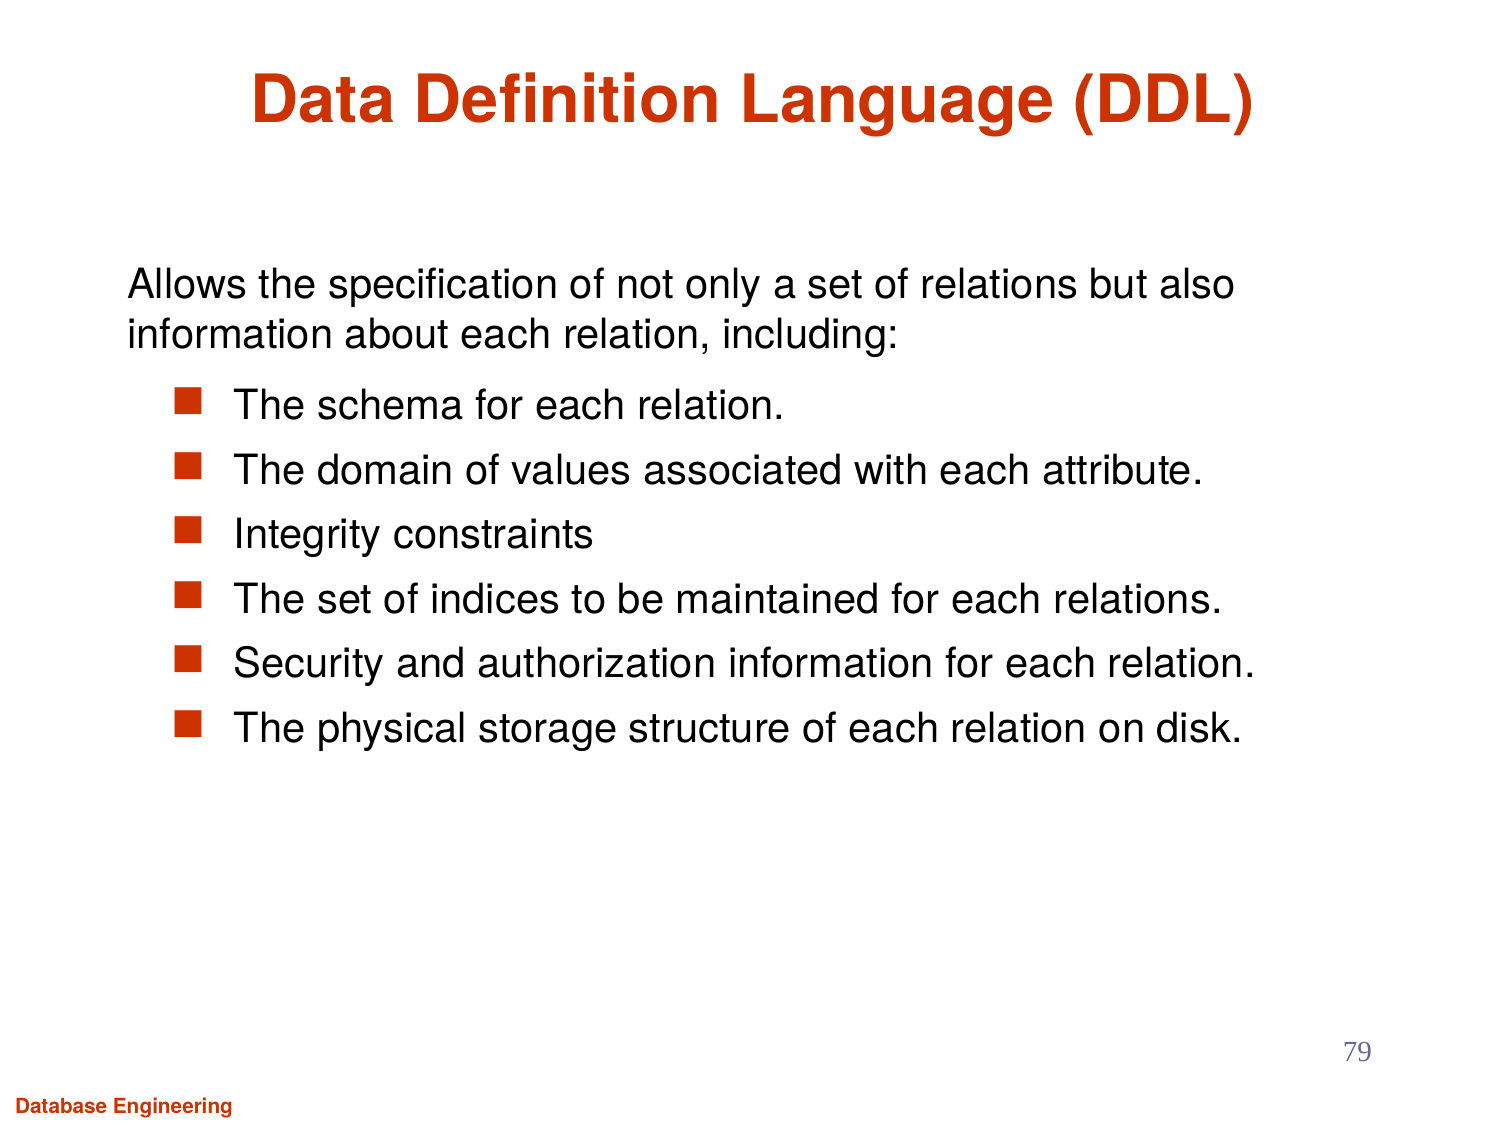

# Data Definition Language (DDL)
Allows the specification of not only a set of relations but also information about each relation, including:
The schema for each relation.
The domain of values associated with each attribute.
Integrity constraints
The set of indices to be maintained for each relations.
Security and authorization information for each relation.
The physical storage structure of each relation on disk.
79